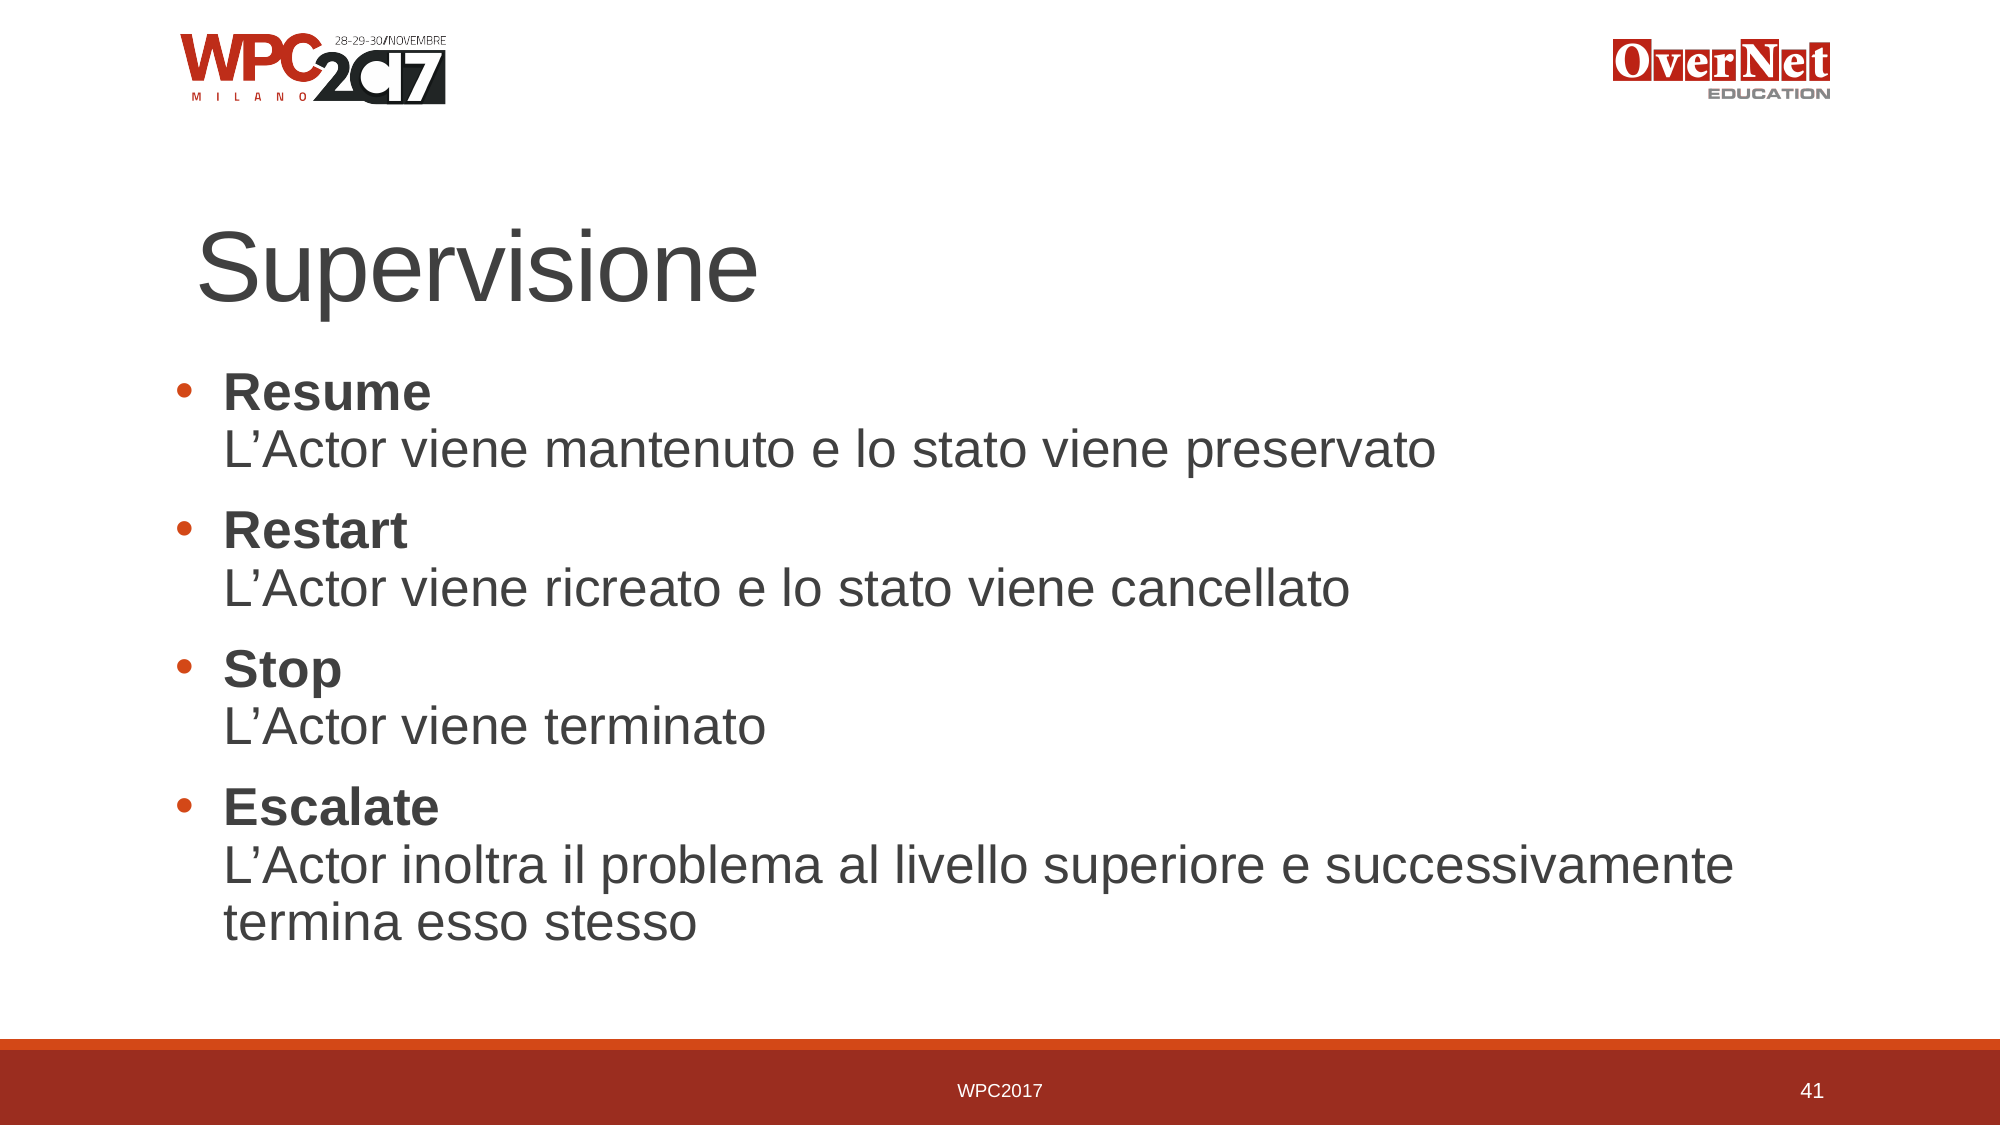

# Supervisione
Resume
L’Actor viene mantenuto e lo stato viene preservato
Restart 
L’Actor viene ricreato e lo stato viene cancellato
Stop
L’Actor viene terminato
Escalate 
L’Actor inoltra il problema al livello superiore e successivamente termina esso stesso
WPC2017
41